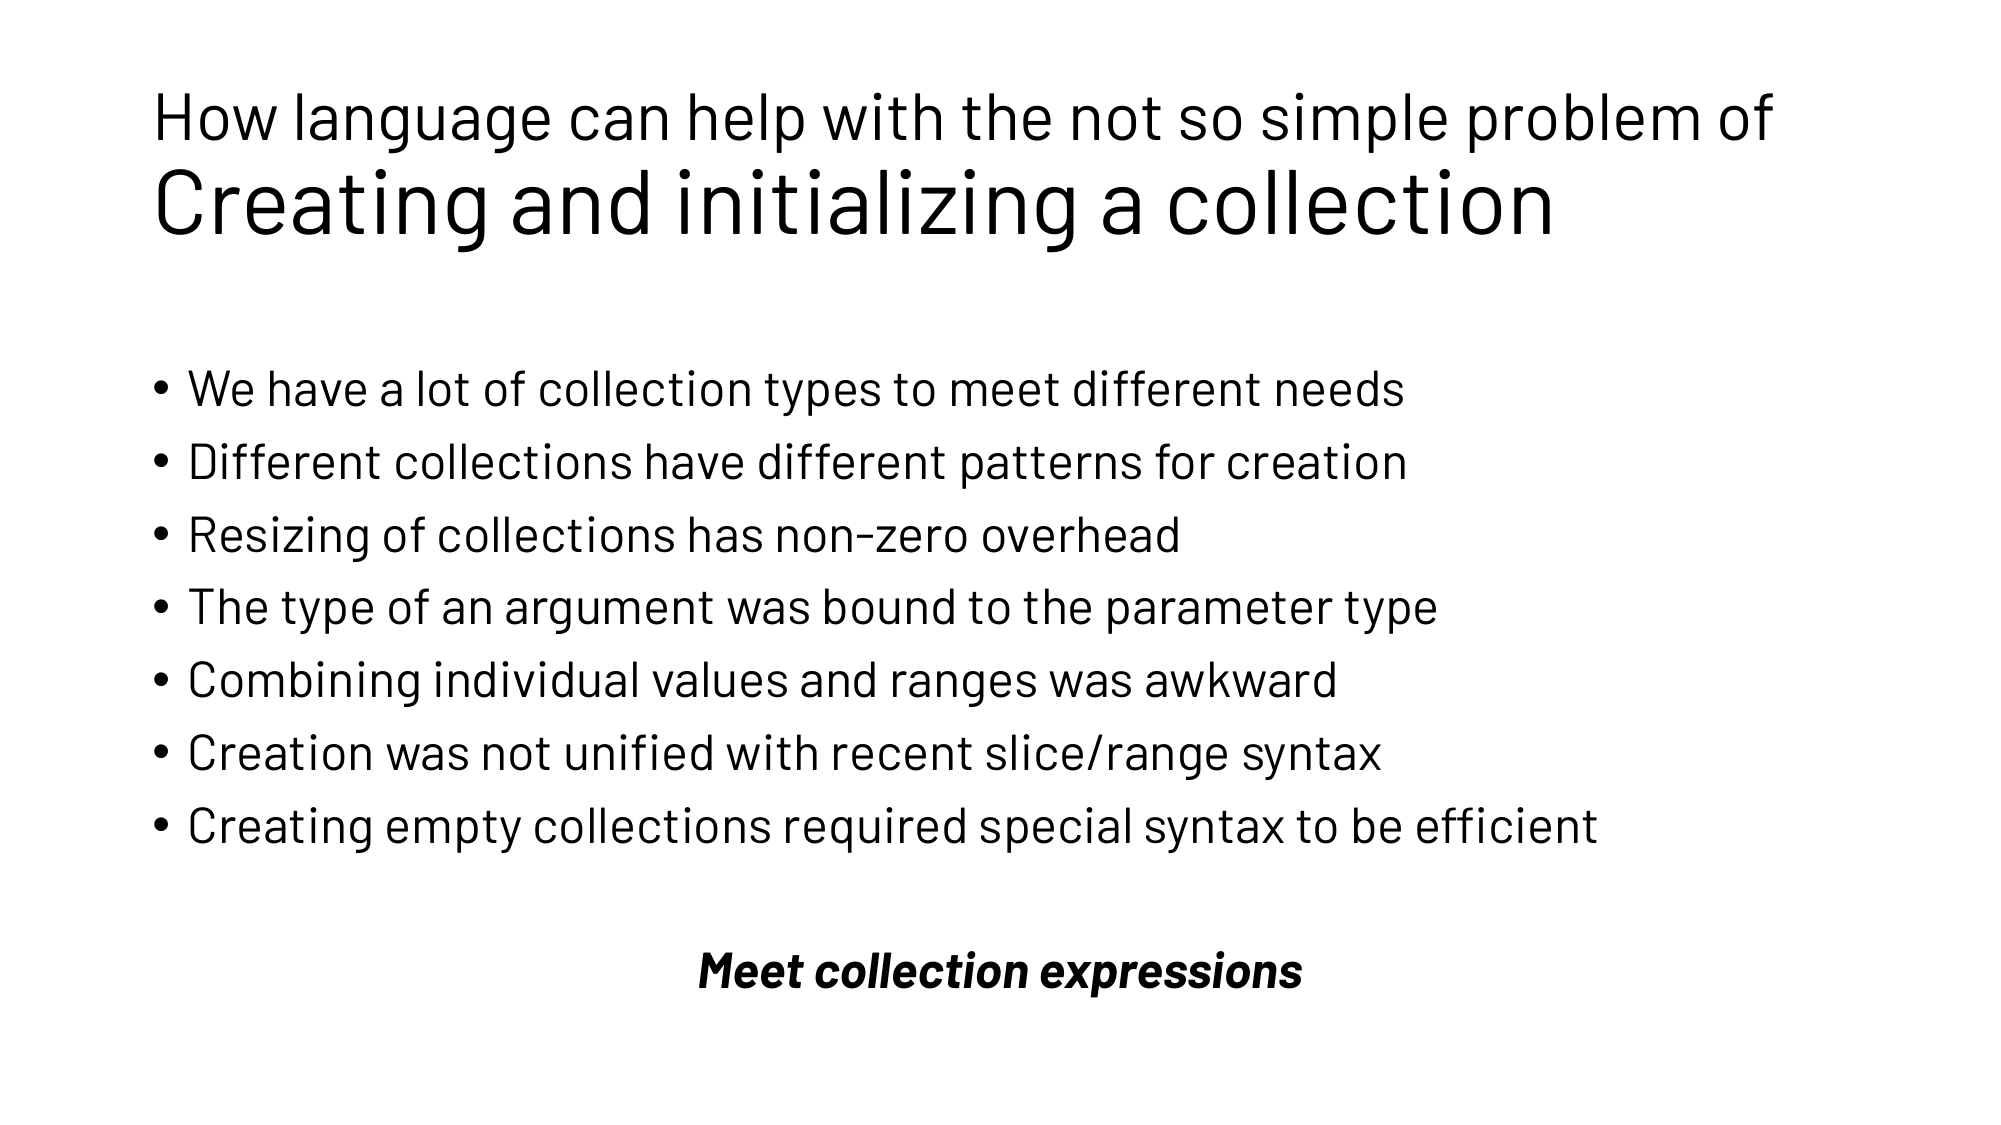

# How language can help with the not so simple problem of Creating and initializing a collection
We have a lot of collection types to meet different needs
Different collections have different patterns for creation
Resizing of collections has non-zero overhead
The type of an argument was bound to the parameter type
Combining individual values and ranges was awkward
Creation was not unified with recent slice/range syntax
Creating empty collections required special syntax to be efficient

Meet collection expressions